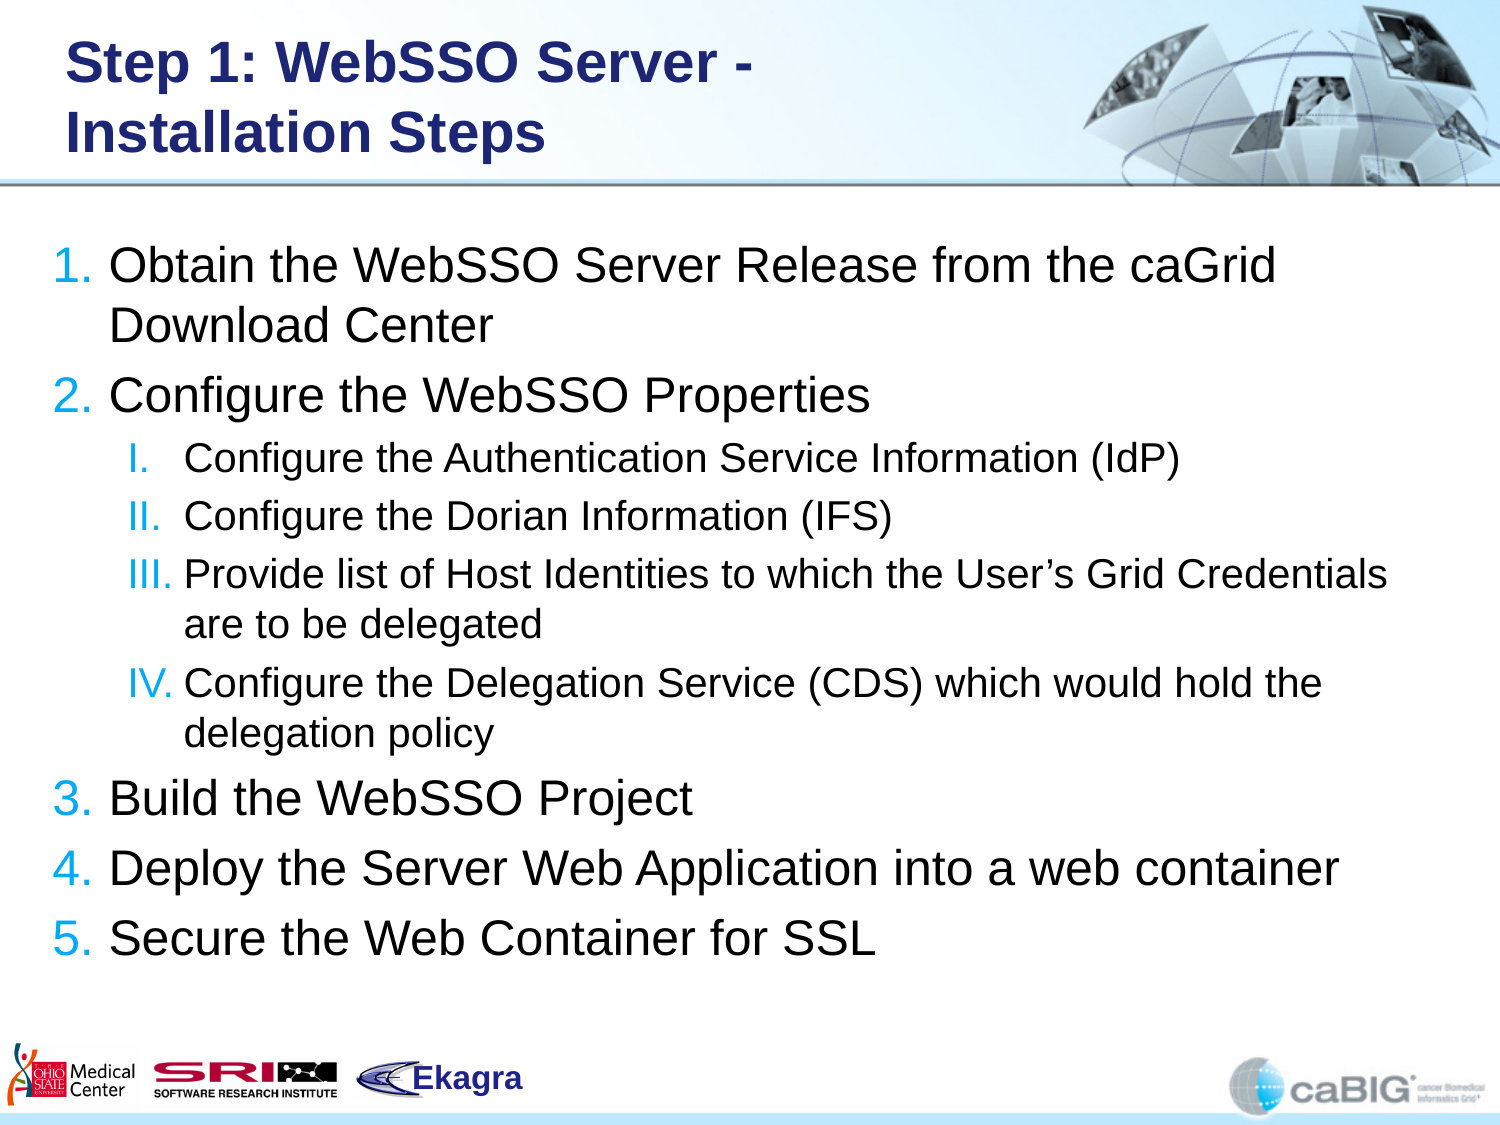

# Step 1: WebSSO Server - Installation Steps
Obtain the WebSSO Server Release from the caGrid Download Center
Configure the WebSSO Properties
Configure the Authentication Service Information (IdP)
Configure the Dorian Information (IFS)
Provide list of Host Identities to which the User’s Grid Credentials are to be delegated
Configure the Delegation Service (CDS) which would hold the delegation policy
Build the WebSSO Project
Deploy the Server Web Application into a web container
Secure the Web Container for SSL